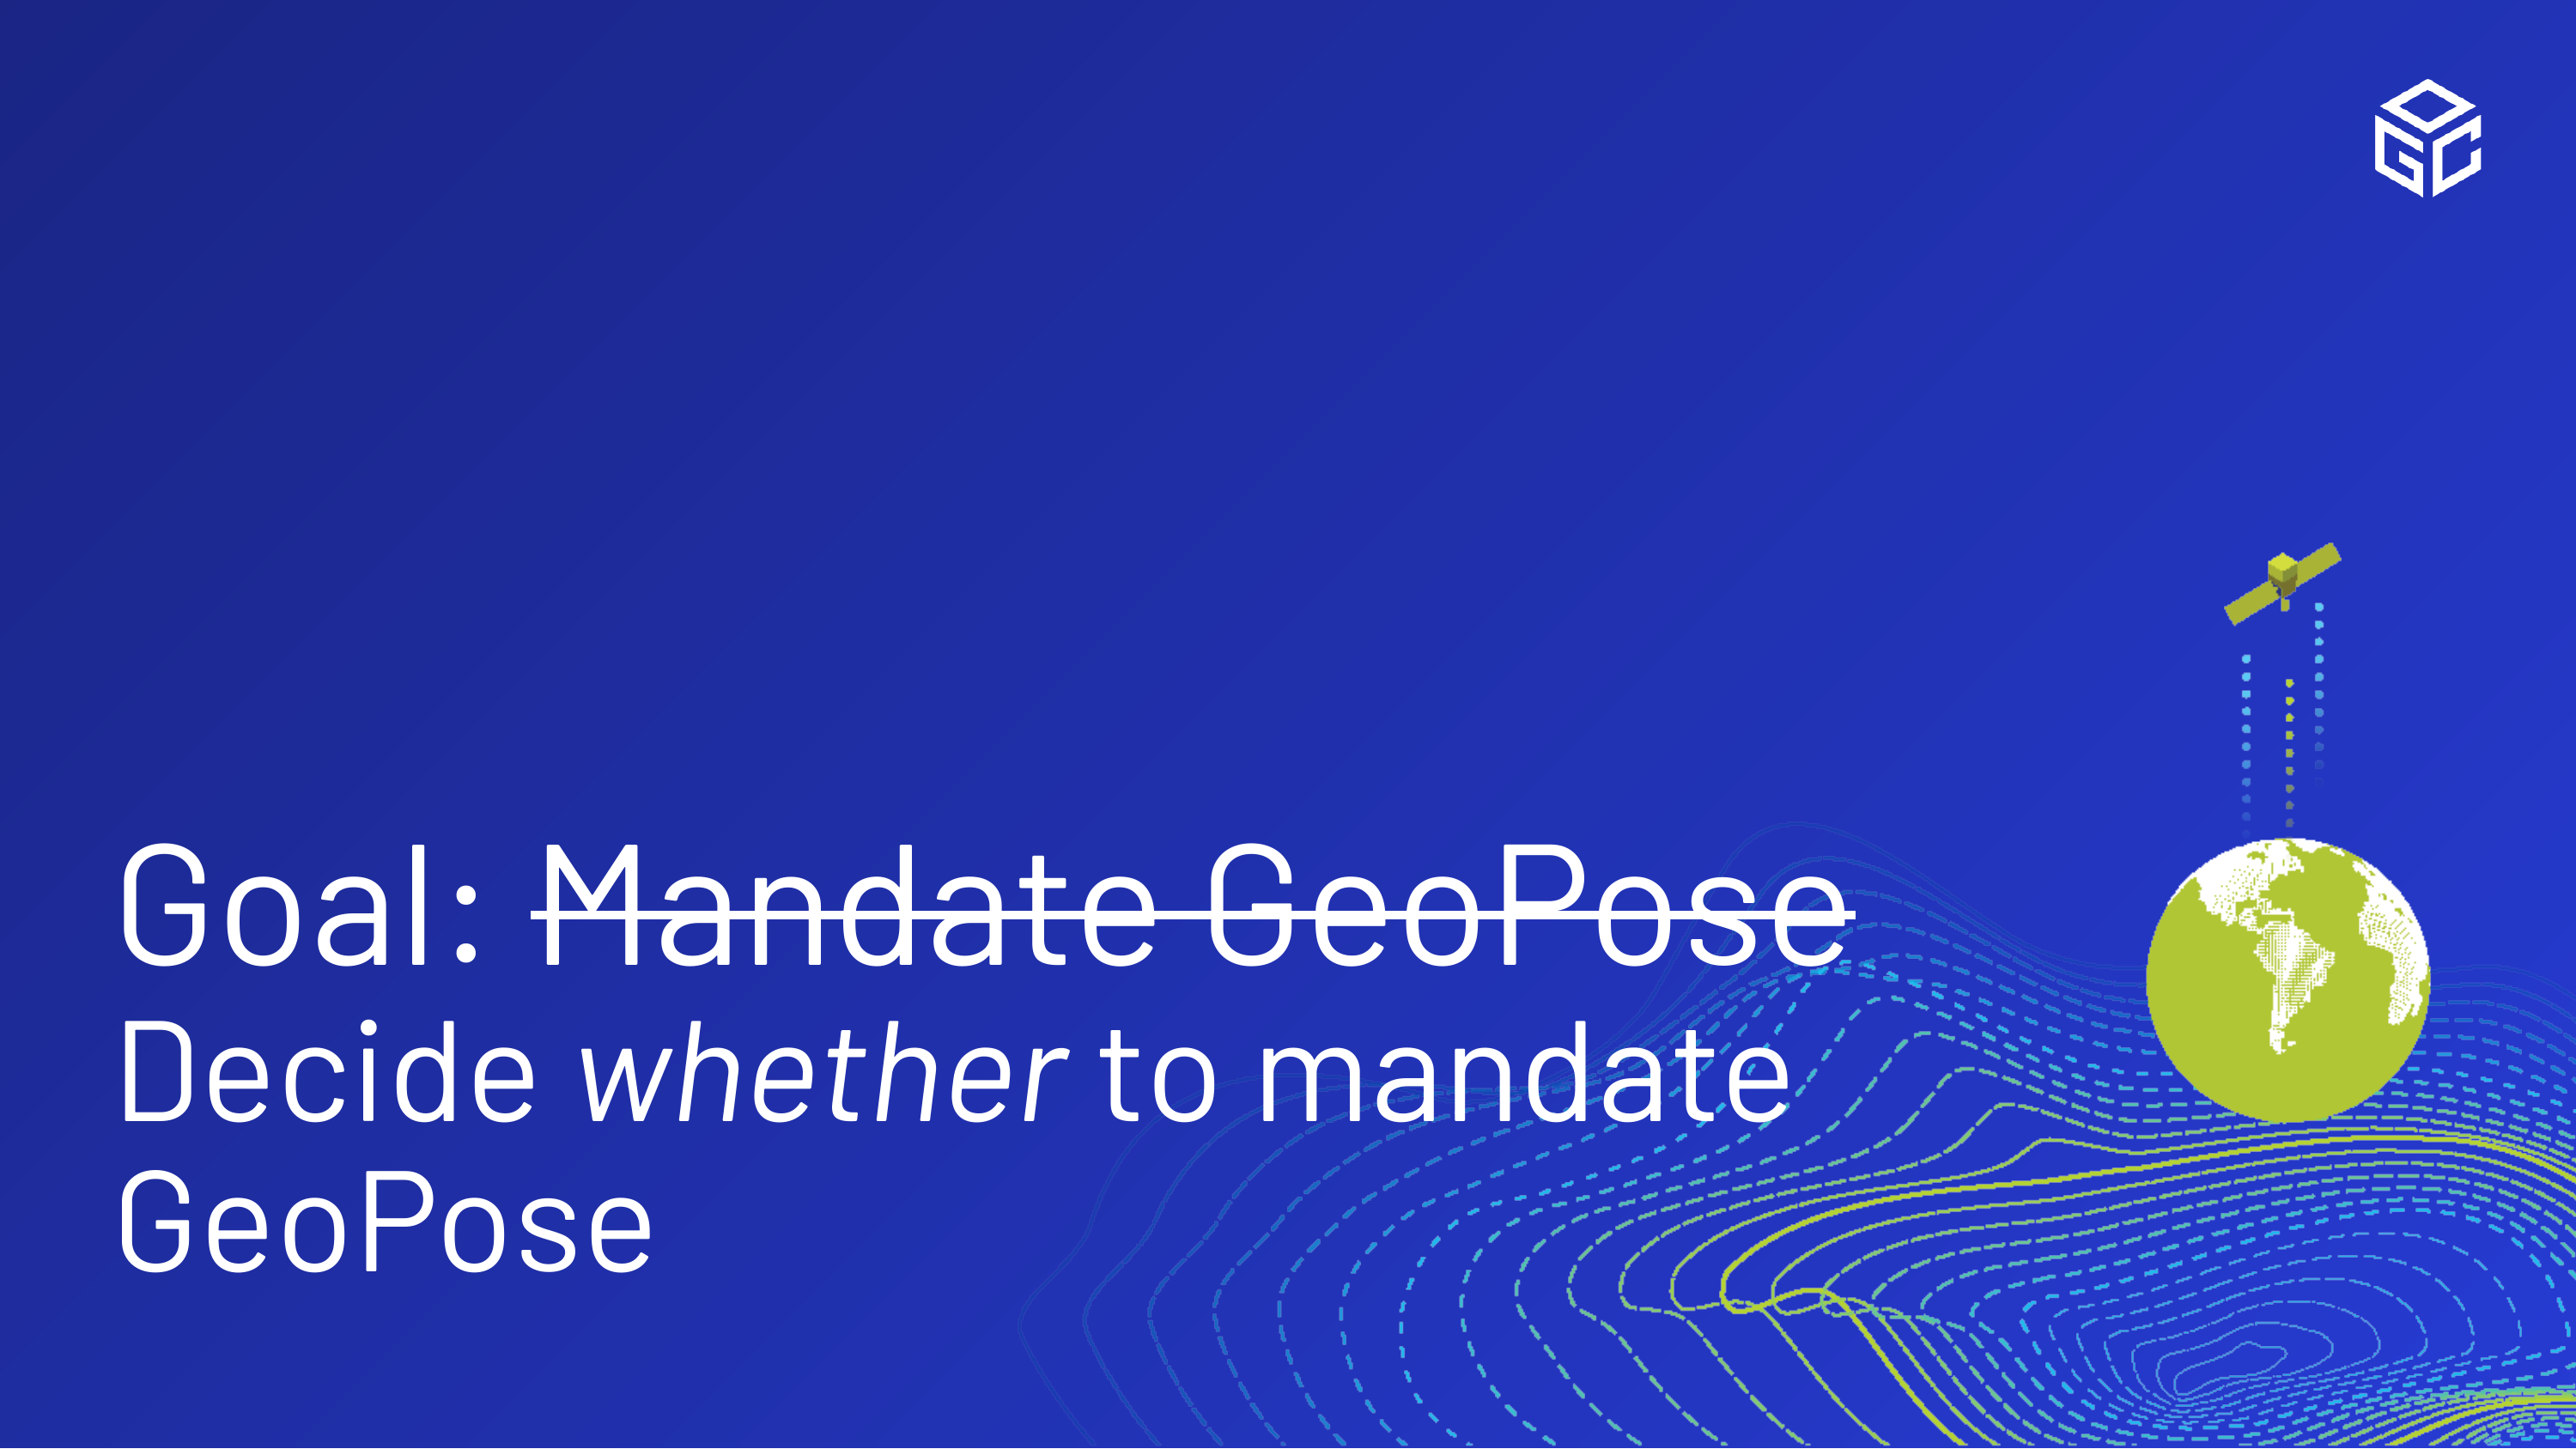

# Goal: Mandate GeoPose Decide whether to mandate GeoPose .